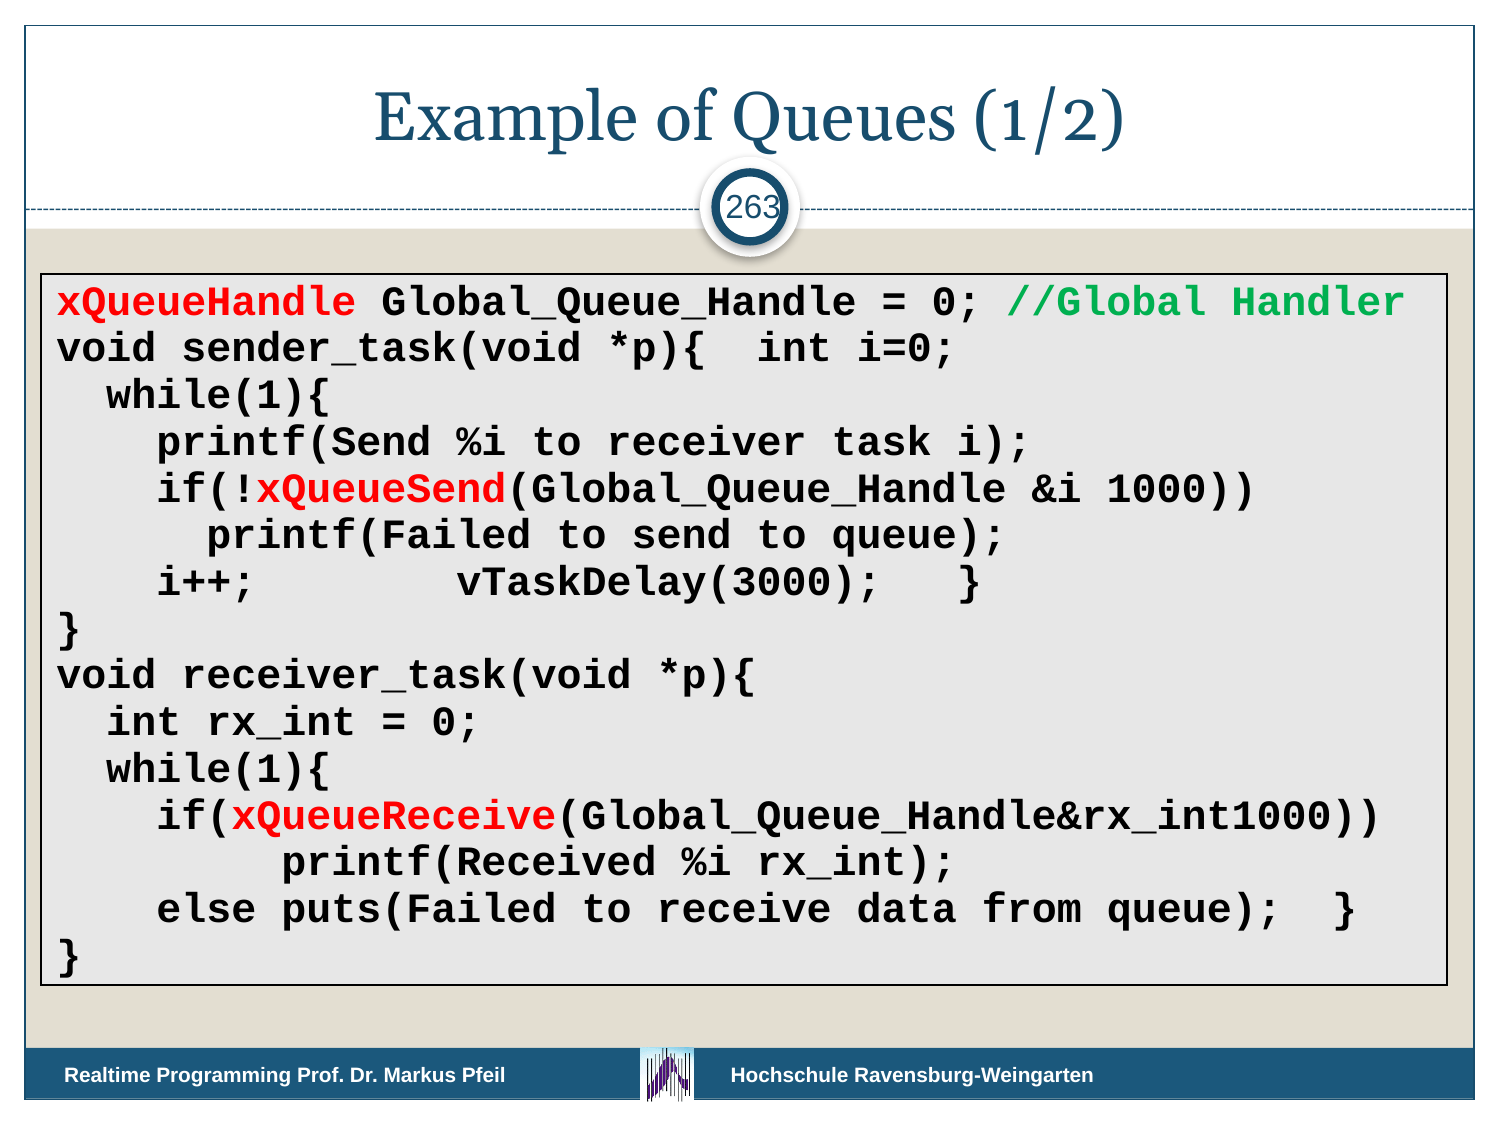

# Example of Queues (1/2)
263
| xQueueHandle Global\_Queue\_Handle = 0; //Global Handler void sender\_task(void \*p){ int i=0; while(1){ printf(Send %i to receiver task i); if(!xQueueSend(Global\_Queue\_Handle &i 1000)) printf(Failed to send to queue); i++; vTaskDelay(3000); } } void receiver\_task(void \*p){ int rx\_int = 0; while(1){ if(xQueueReceive(Global\_Queue\_Handle&rx\_int1000)) printf(Received %i rx\_int); else puts(Failed to receive data from queue); } } |
| --- |
Realtime Programming Prof. Dr. Markus Pfeil